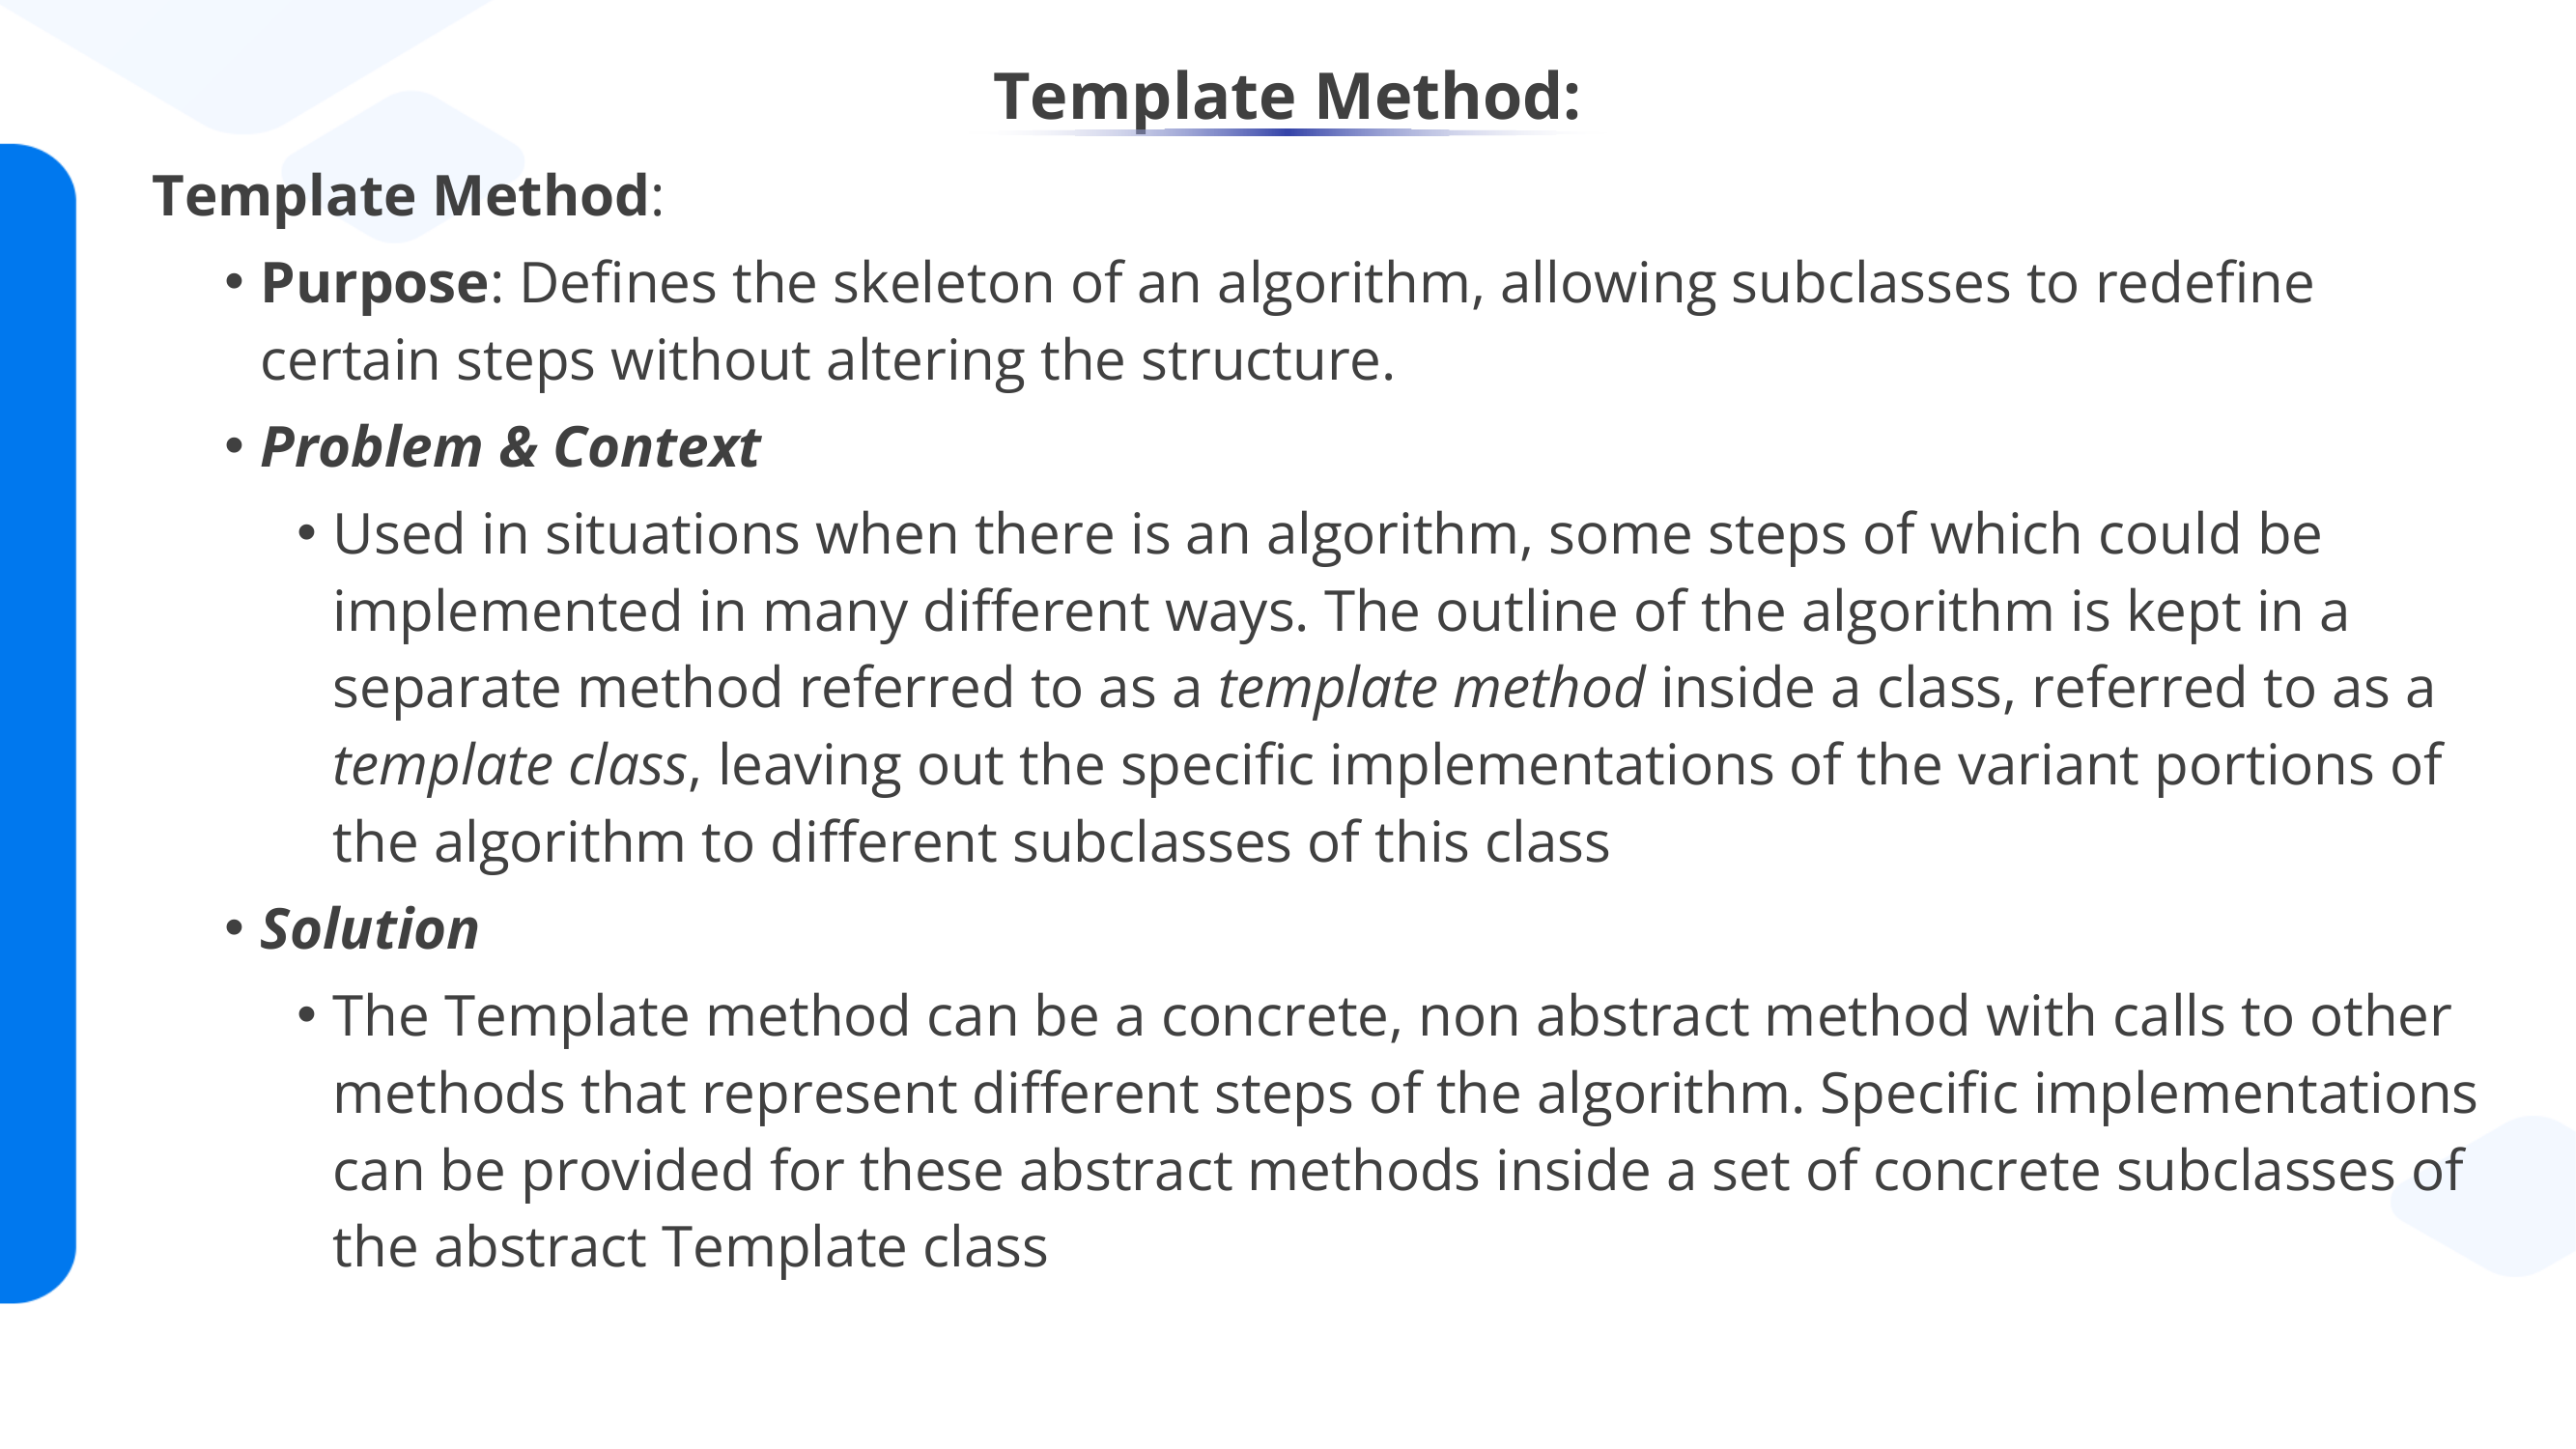

# Template Method:

Template Method:
Purpose: Defines the skeleton of an algorithm, allowing subclasses to redefine certain steps without altering the structure.
Problem & Context
Used in situations when there is an algorithm, some steps of which could be implemented in many different ways. The outline of the algorithm is kept in a separate method referred to as a template method inside a class, referred to as a template class, leaving out the specific implementations of the variant portions of the algorithm to different subclasses of this class
Solution
The Template method can be a concrete, non abstract method with calls to other methods that represent different steps of the algorithm. Specific implementations can be provided for these abstract methods inside a set of concrete subclasses of the abstract Template class